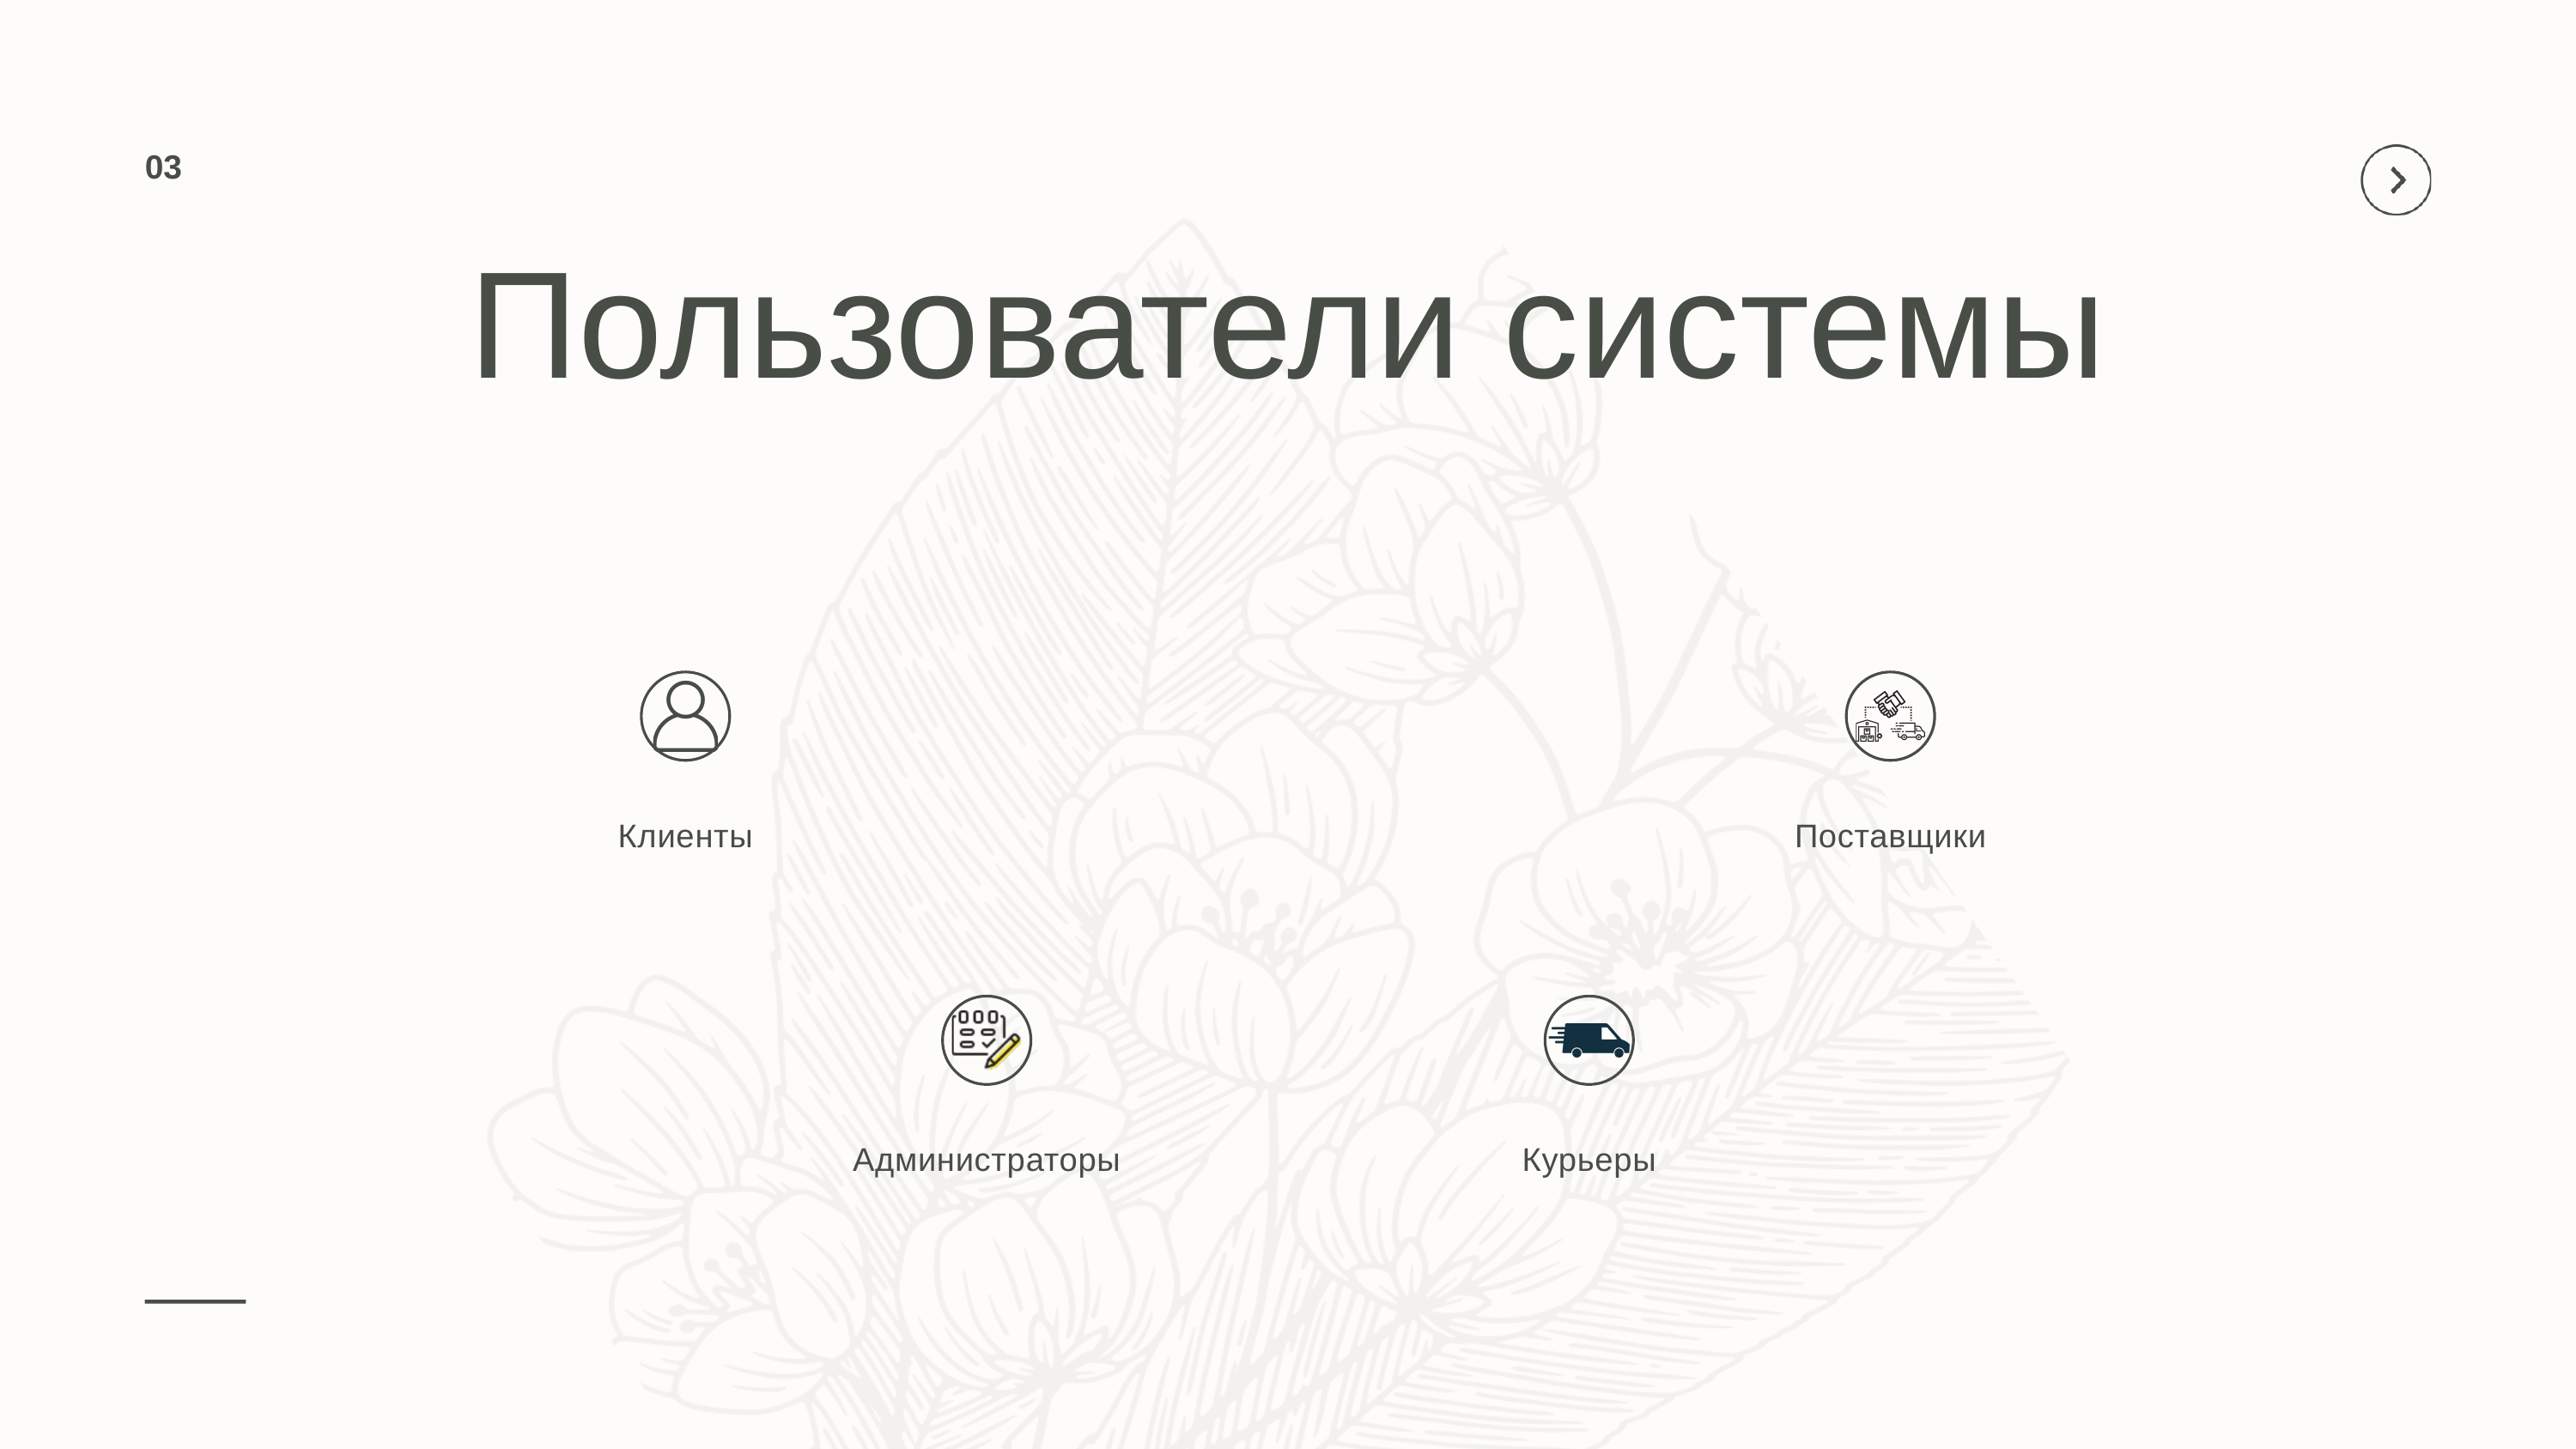

03

Пользователи системы

Клиенты

Поставщики

Администраторы

Курьеры